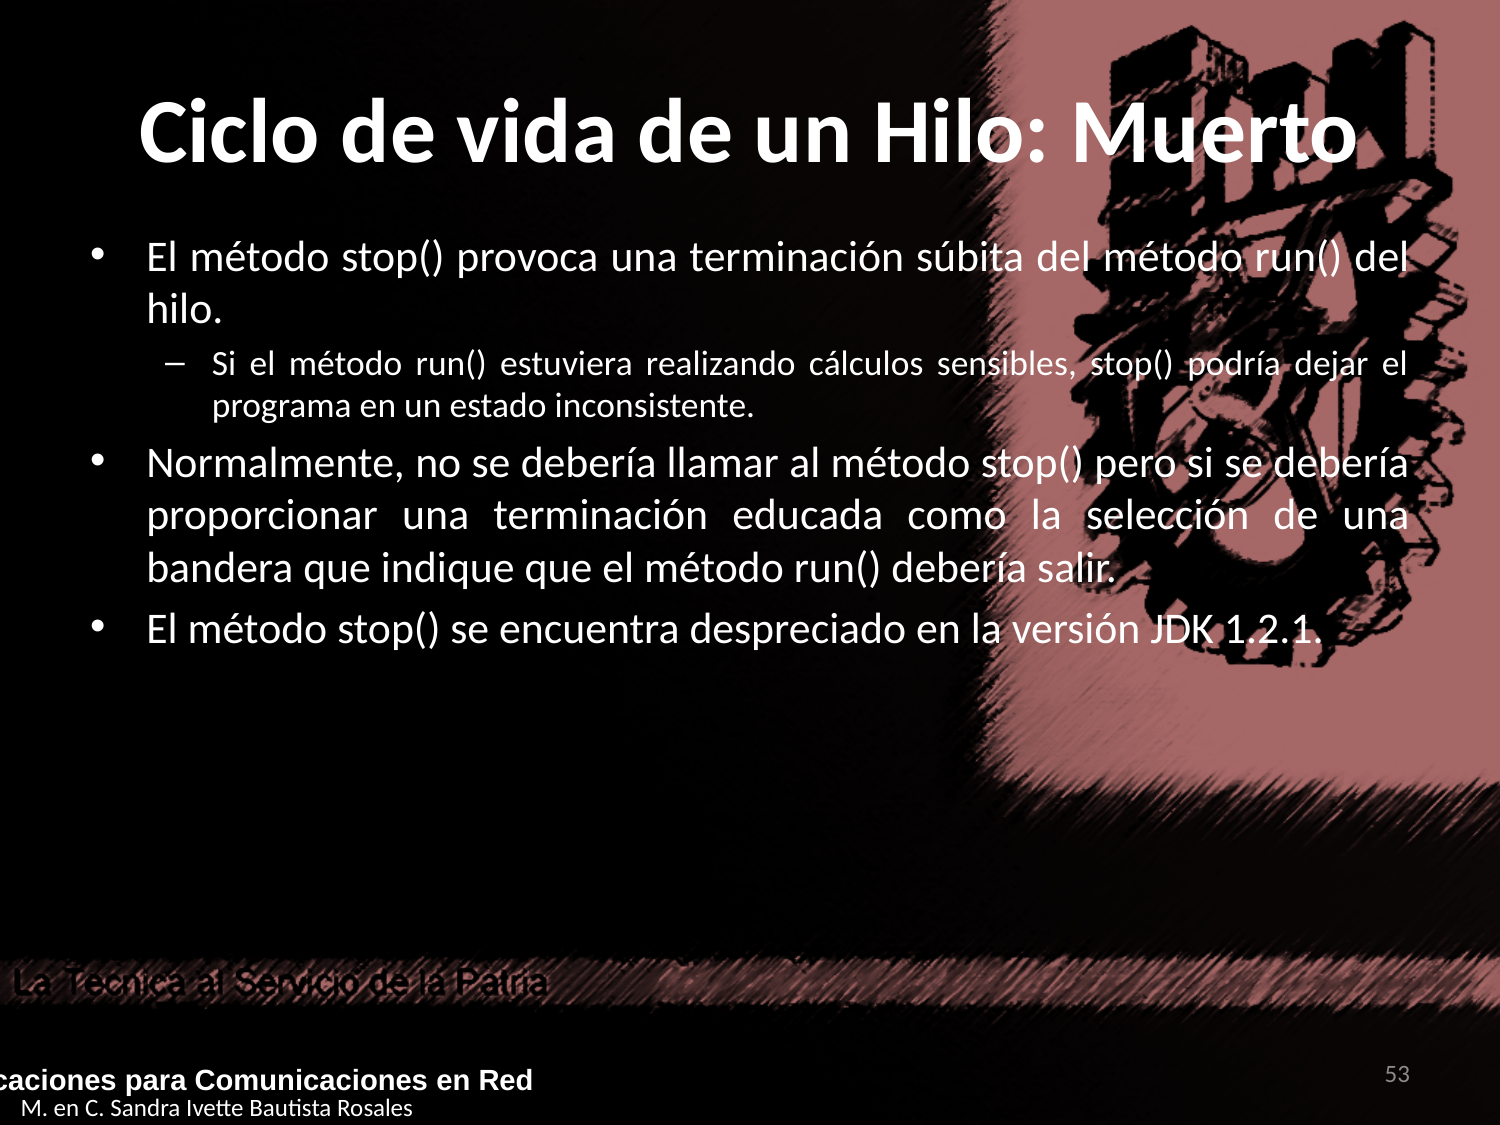

# Ciclo de vida de un Hilo: Muerto
El método stop() provoca una terminación súbita del método run() del hilo.
Si el método run() estuviera realizando cálculos sensibles, stop() podría dejar el programa en un estado inconsistente.
Normalmente, no se debería llamar al método stop() pero si se debería proporcionar una terminación educada como la selección de una bandera que indique que el método run() debería salir.
El método stop() se encuentra despreciado en la versión JDK 1.2.1.

53
Aplicaciones para Comunicaciones en Red
M. en C. Sandra Ivette Bautista Rosales